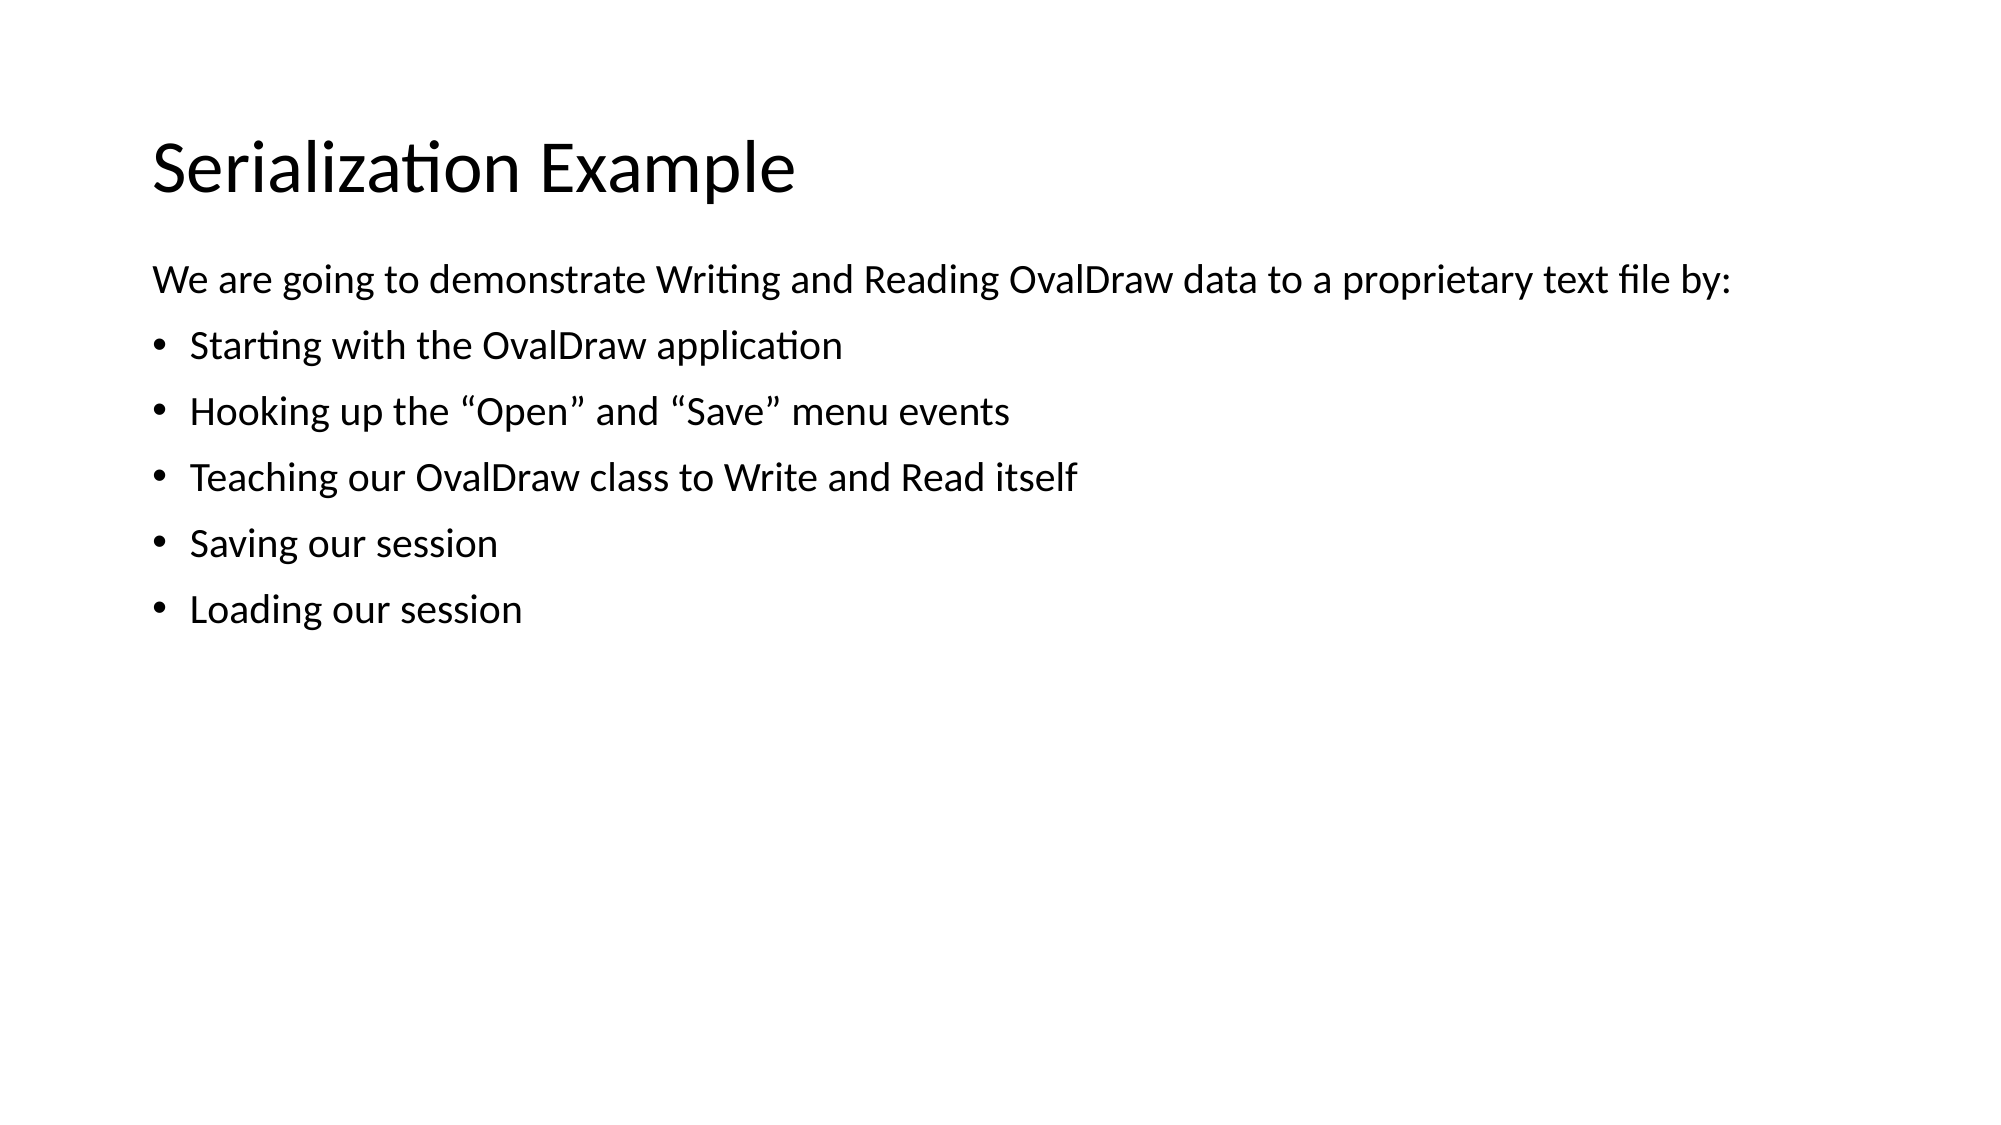

# Serialization Example
We are going to demonstrate Writing and Reading OvalDraw data to a proprietary text file by:
Starting with the OvalDraw application
Hooking up the “Open” and “Save” menu events
Teaching our OvalDraw class to Write and Read itself
Saving our session
Loading our session